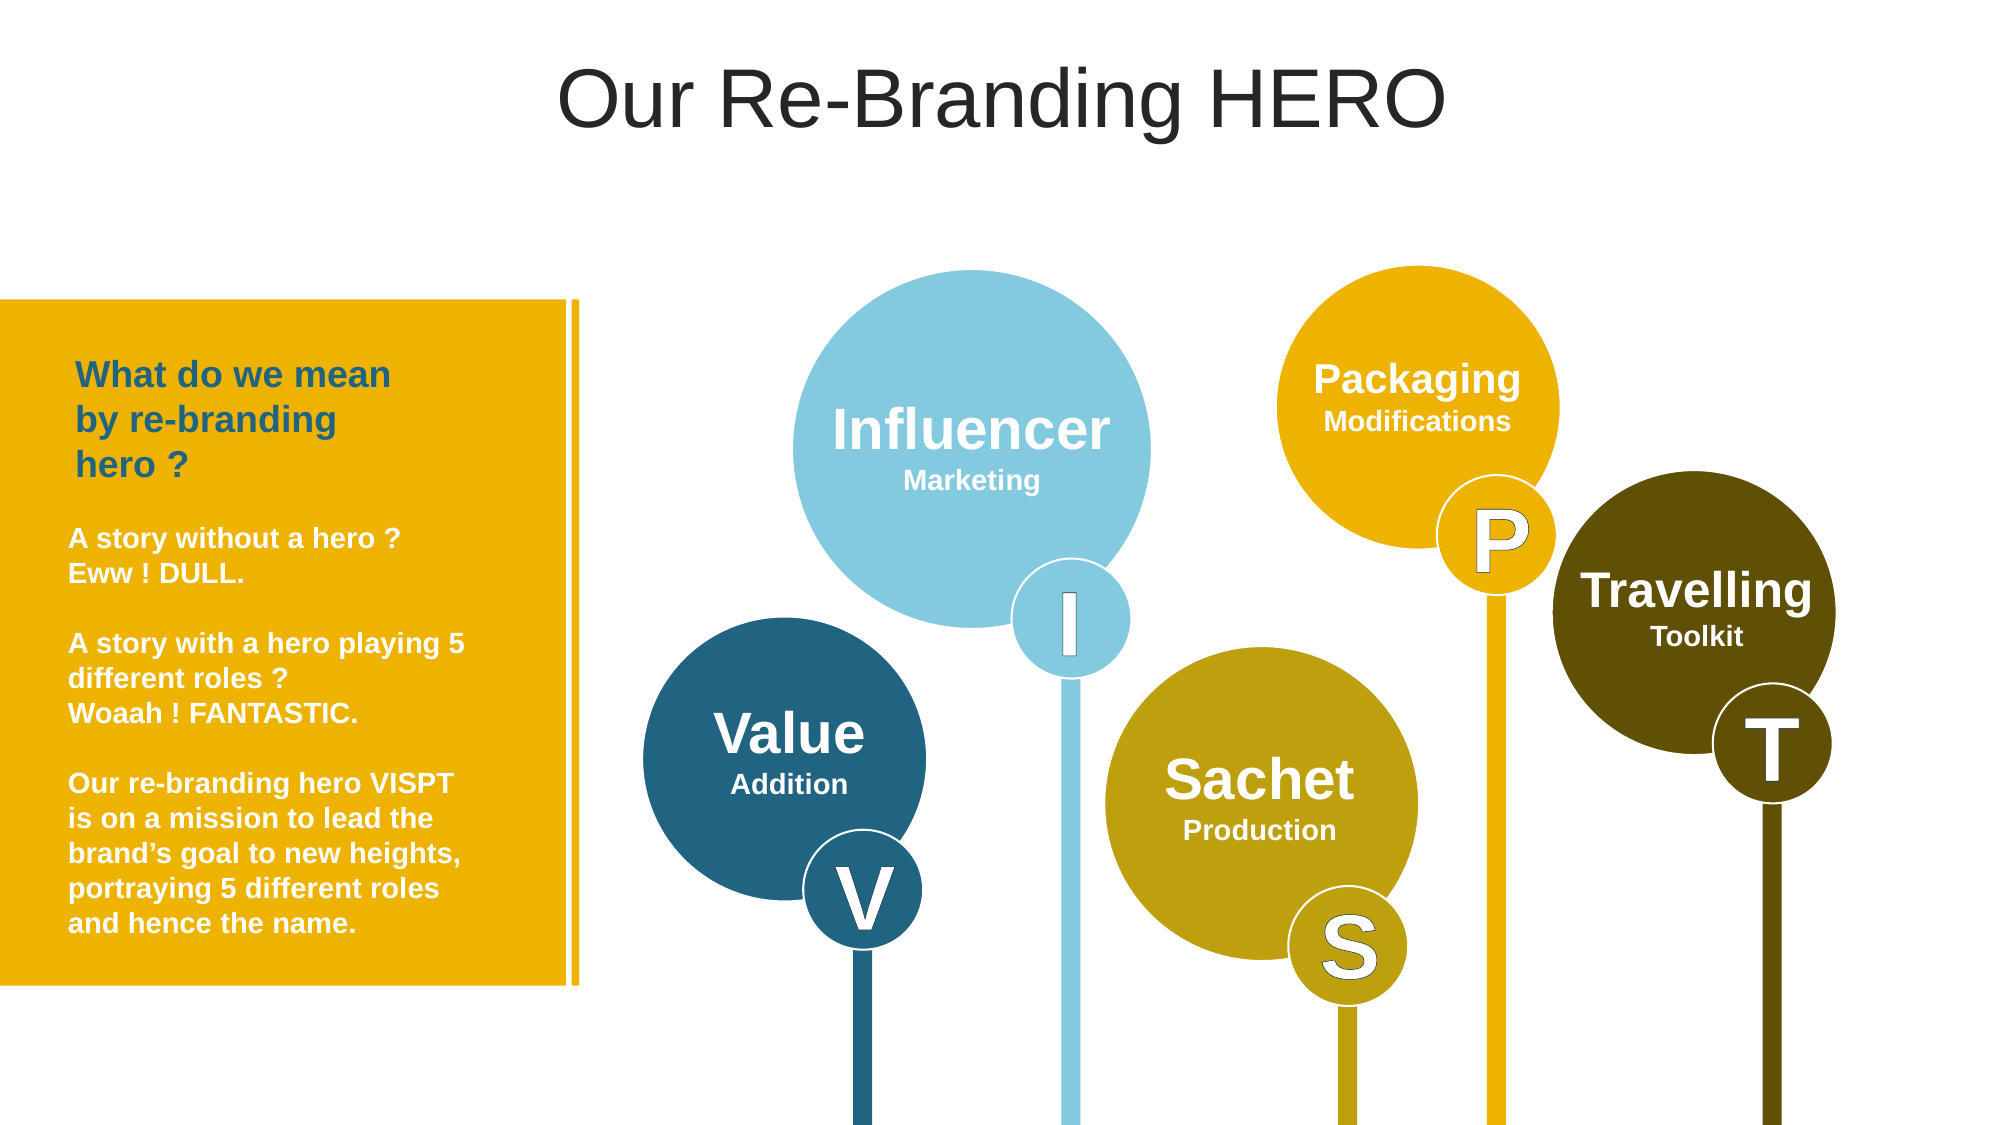

Our Re-Branding HERO

What do we mean by re-branding hero ?
Packaging
Modifications

Influencer
Marketing

P

A story without a hero ?
Eww ! DULL.

A story with a hero playing 5 different roles ?
Woaah ! FANTASTIC.

Our re-branding hero VISPT is on a mission to lead the brand’s goal to new heights, portraying 5 different roles and hence the name.

Travelling
Toolkit

I

T
Value
Addition

Sachet
Production

V

S